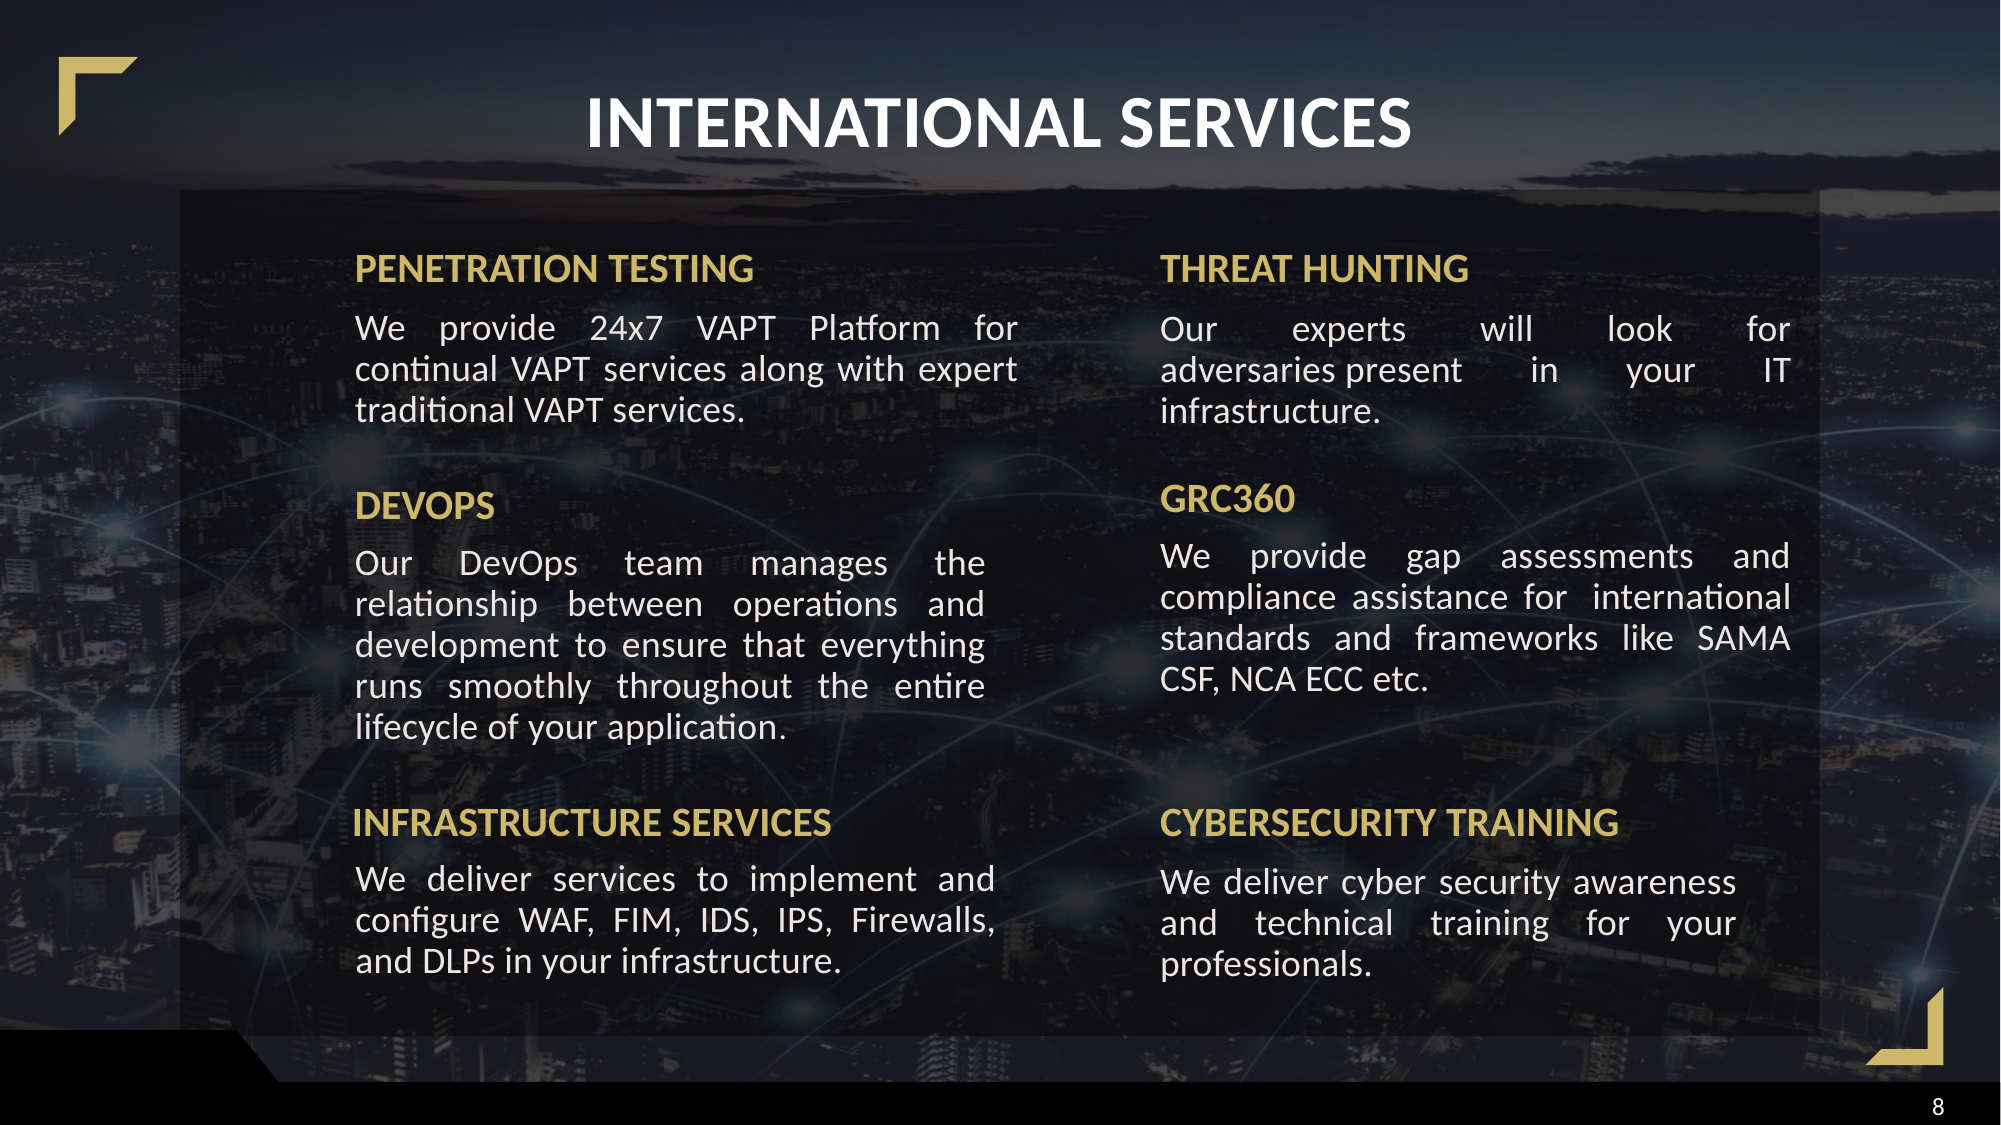

INTERNATIONAL SERVICES

PENETRATION TESTING
We provide 24x7 VAPT Platform for continual VAPT services along with expert traditional VAPT services.
THREAT HUNTING
Our experts will look for adversaries present in your IT infrastructure.
GRC360
We provide gap assessments and compliance assistance for  international standards and frameworks like SAMA CSF, NCA ECC etc.
DEVOPS
Our DevOps team manages the relationship between operations and development to ensure that everything runs smoothly throughout the entire lifecycle of your application.
INFRASTRUCTURE SERVICES
We deliver services to implement and configure WAF, FIM, IDS, IPS, Firewalls, and DLPs in your infrastructure.
CYBERSECURITY TRAINING
We deliver cyber security awareness and technical training for your professionals.